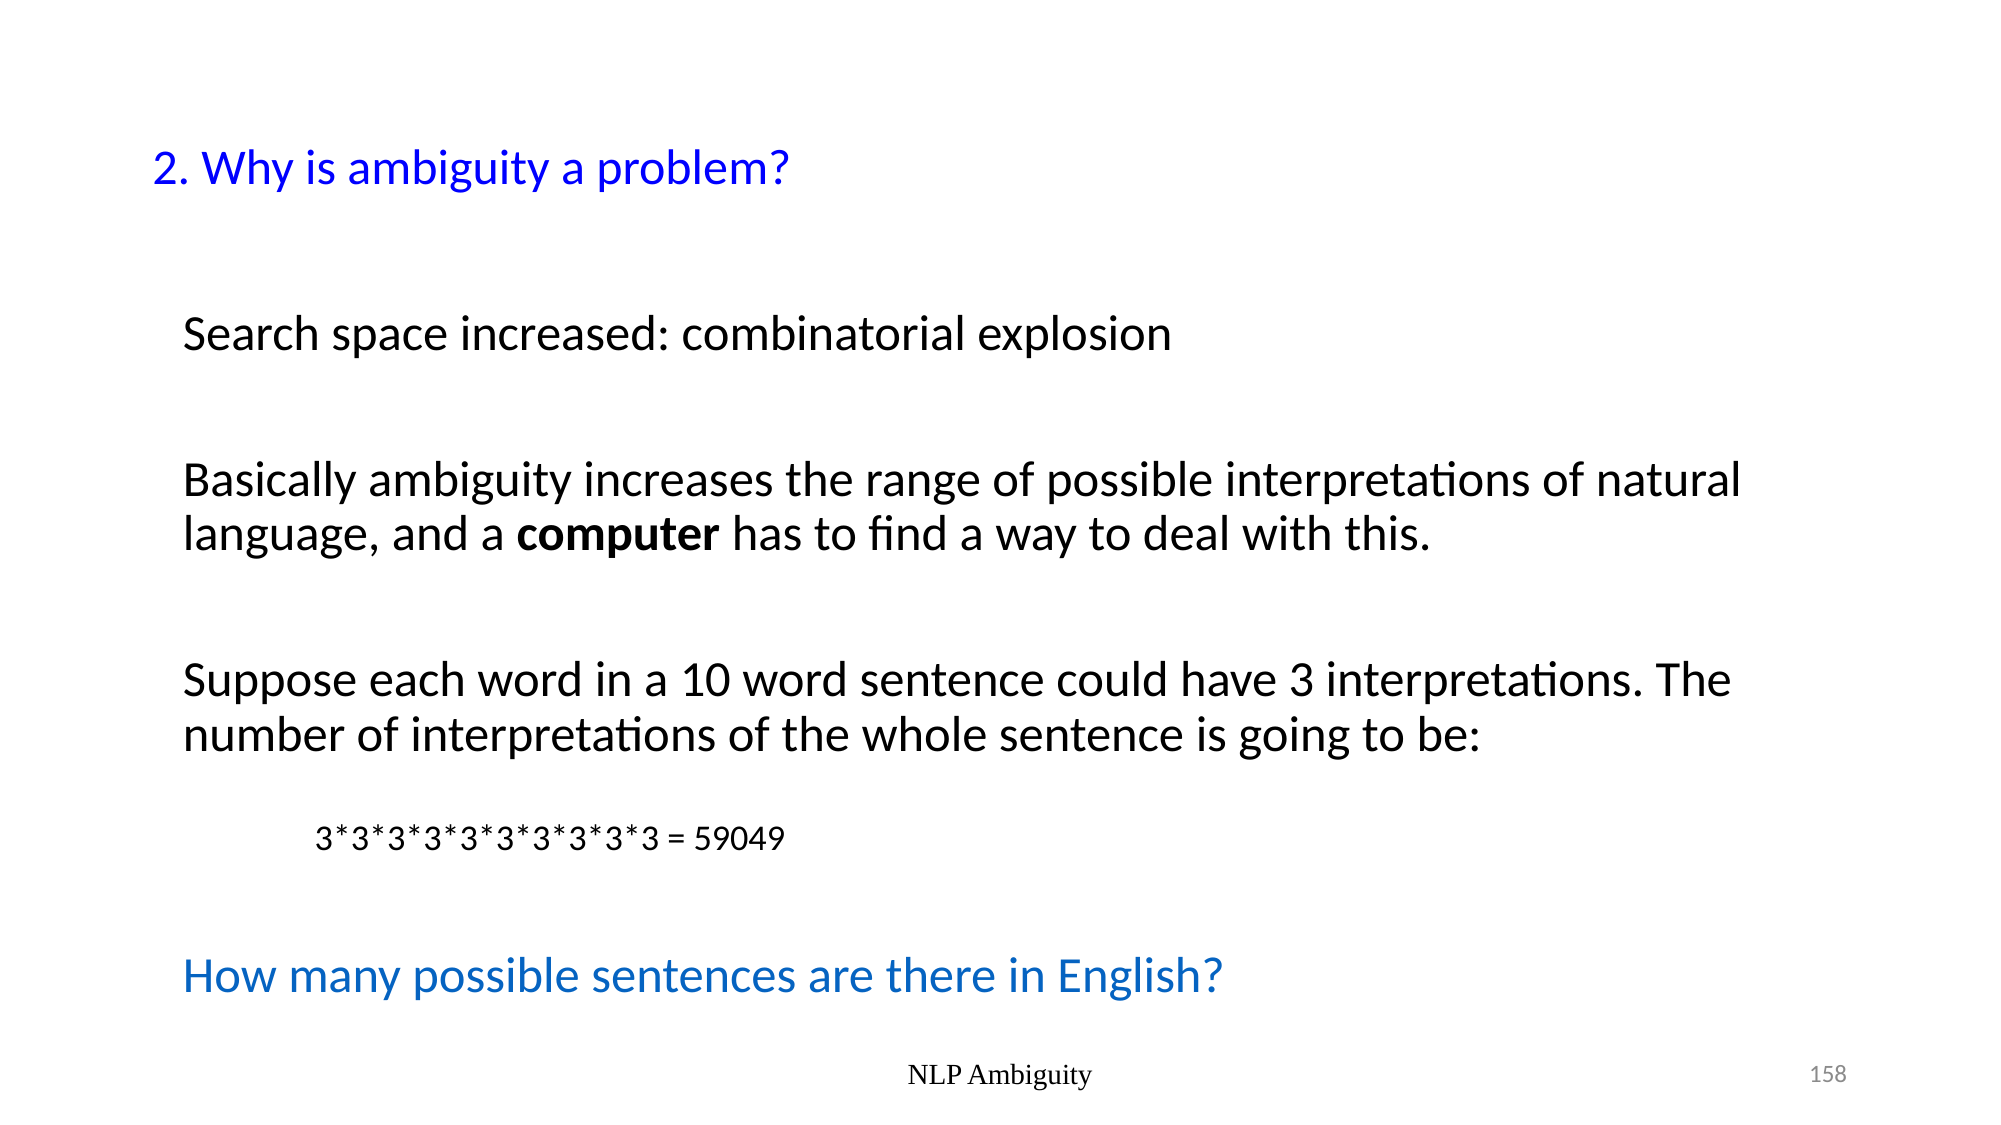

# 2. Why is ambiguity a problem?
Search space increased: combinatorial explosion

Basically ambiguity increases the range of possible interpretations of natural language, and a computer has to find a way to deal with this.

Suppose each word in a 10 word sentence could have 3 interpretations. The number of interpretations of the whole sentence is going to be:

3*3*3*3*3*3*3*3*3*3 = 59049

How many possible sentences are there in English?
NLP Ambiguity
158